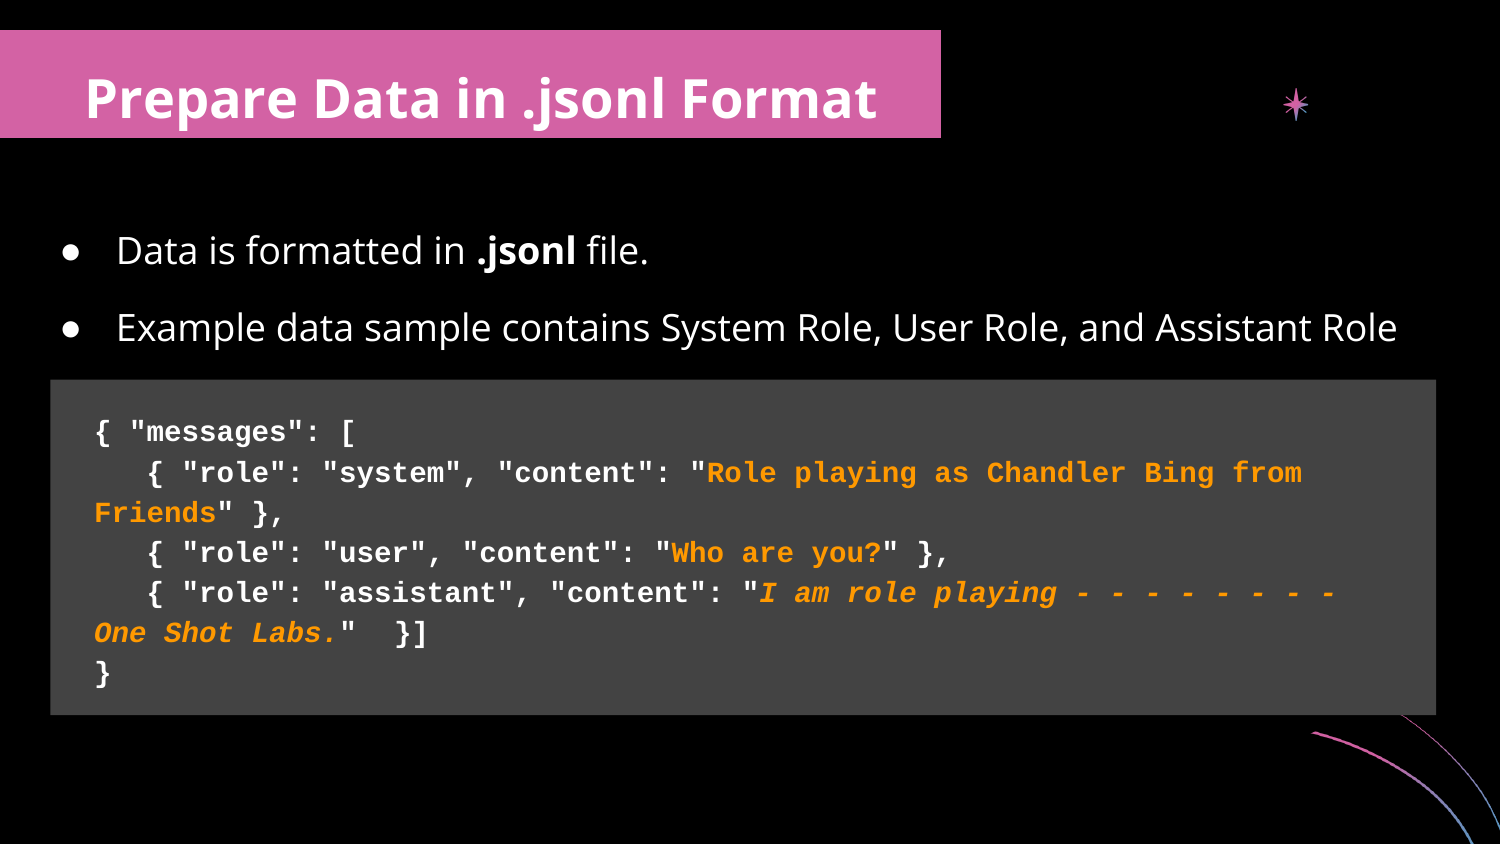

Prepare Data in .jsonl Format

Data is formatted in .jsonl file.
Example data sample contains System Role, User Role, and Assistant Role

{ "messages": [
   { "role": "system", "content": "Role playing as Chandler Bing from Friends" },
   { "role": "user", "content": "Who are you?" },
   { "role": "assistant", "content": "I am role playing - - - - - - - - One Shot Labs."	}]
}